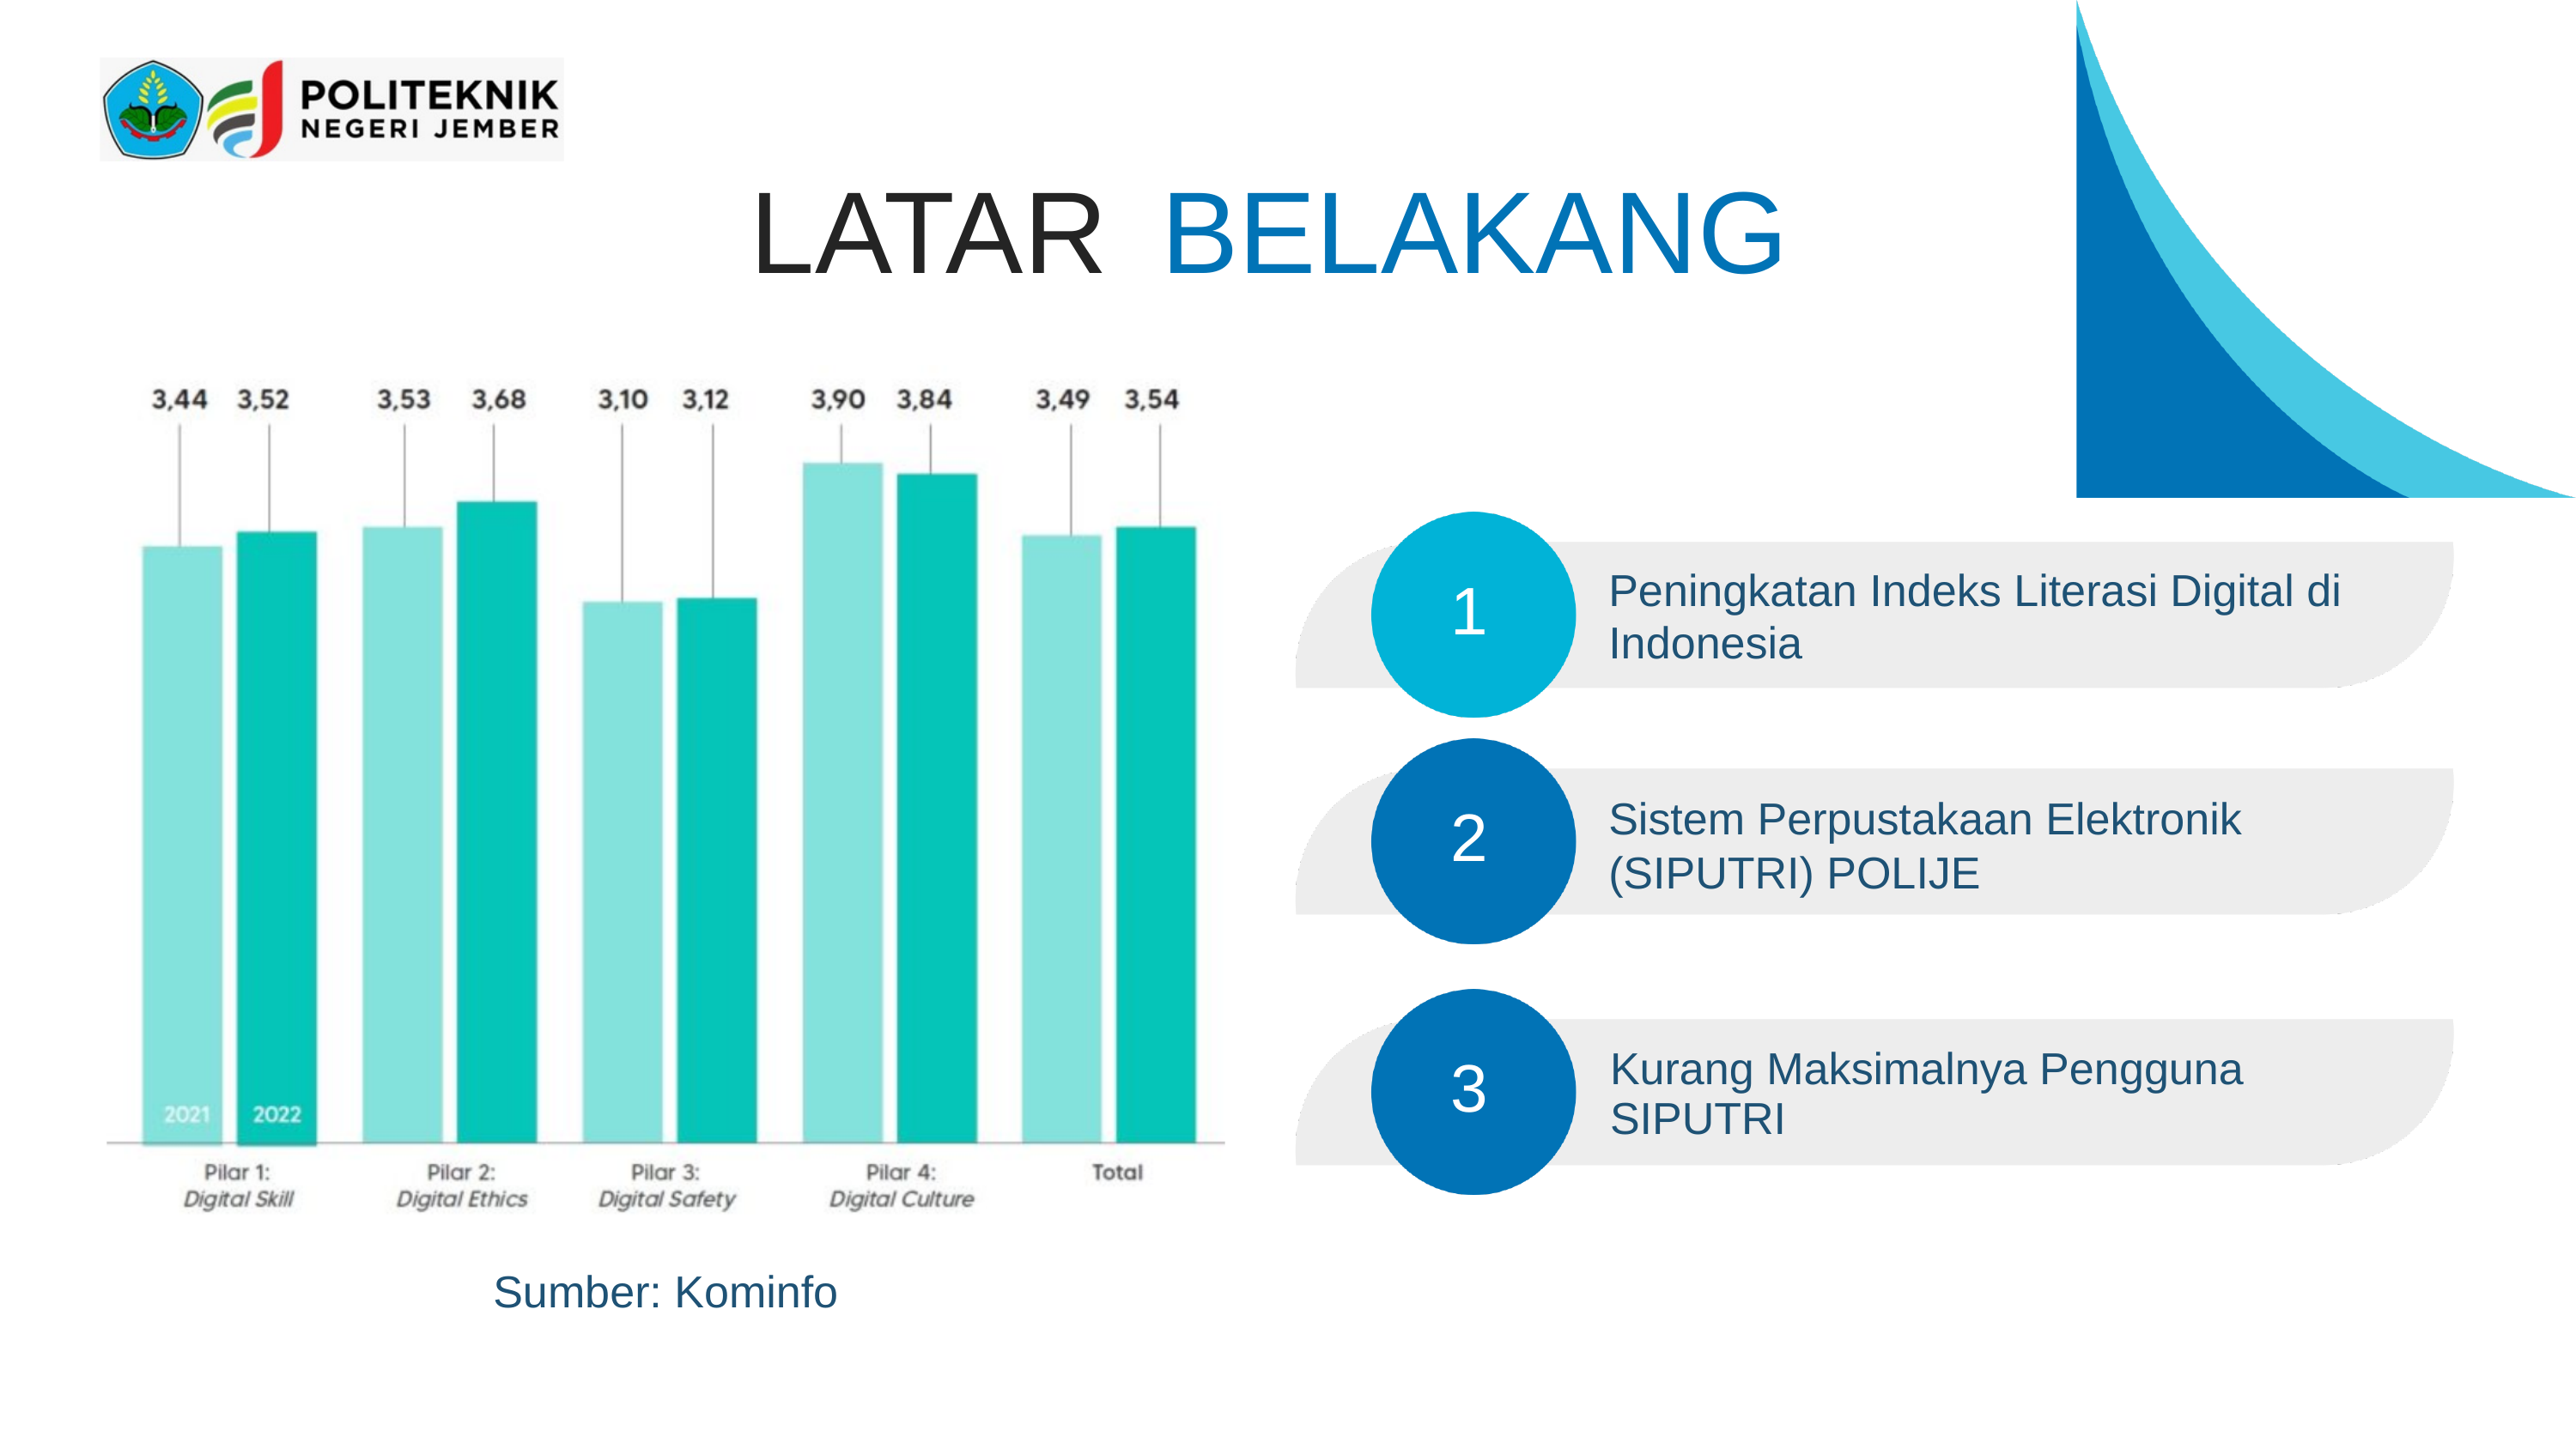

LATAR
BELAKANG

Peningkatan Indeks Literasi Digital di Indonesia
1

Sistem Perpustakaan Elektronik (SIPUTRI) POLIJE
2

Kurang Maksimalnya Pengguna SIPUTRI
2
3
Sumber: Kominfo